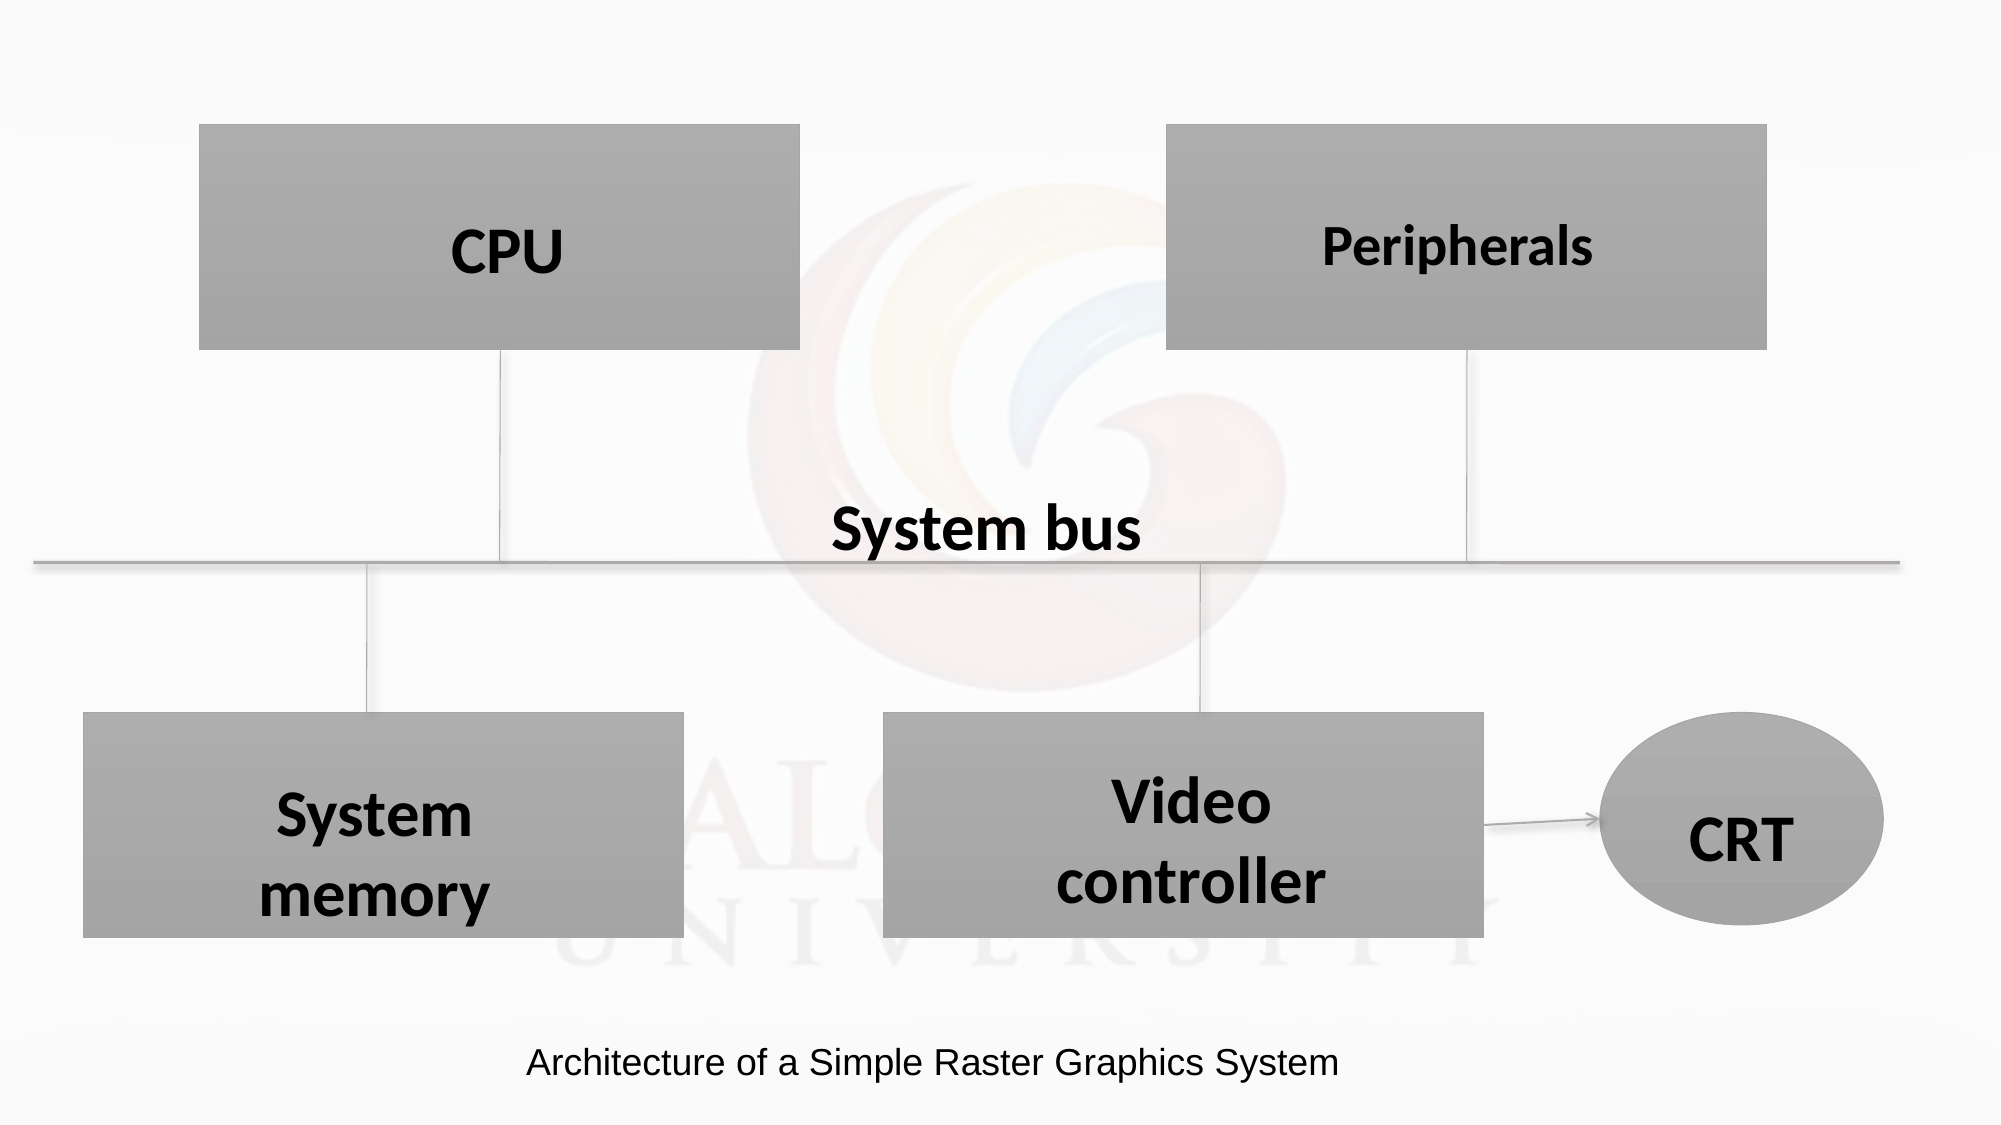

CPU
Peripherals
System bus

Video controller
System memory
CRT
Architecture of a Simple Raster Graphics System